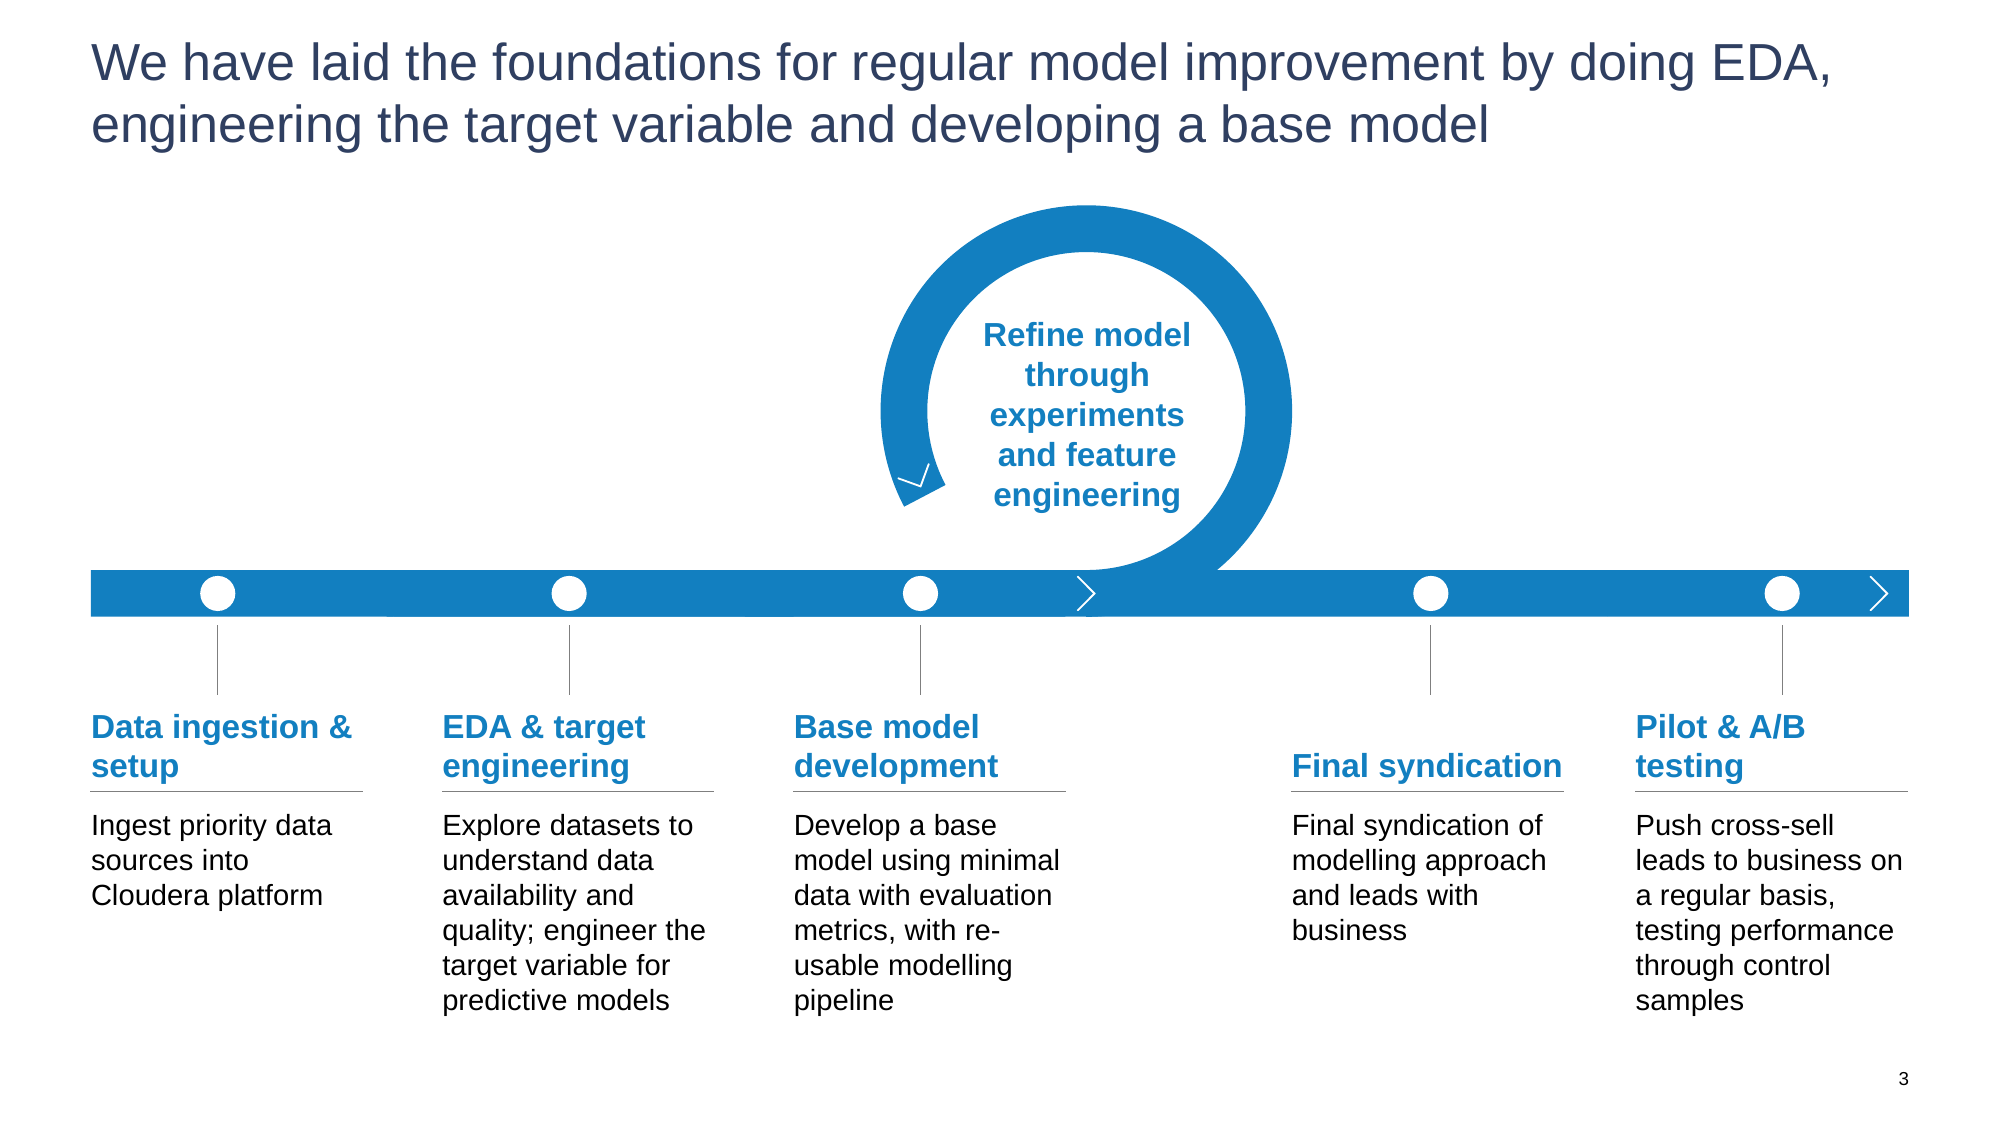

# We have laid the foundations for regular model improvement by doing EDA, engineering the target variable and developing a base model

Refine model through experiments and feature engineering

Data ingestion & setup
EDA & target engineering
Base model development
Final syndication
Pilot & A/B testing
Ingest priority data sources into Cloudera platform
Explore datasets to understand data availability and quality; engineer the target variable for predictive models
Develop a base model using minimal data with evaluation metrics, with re-usable modelling pipeline
Final syndication of modelling approach and leads with business
Push cross-sell leads to business on a regular basis, testing performance through control samples